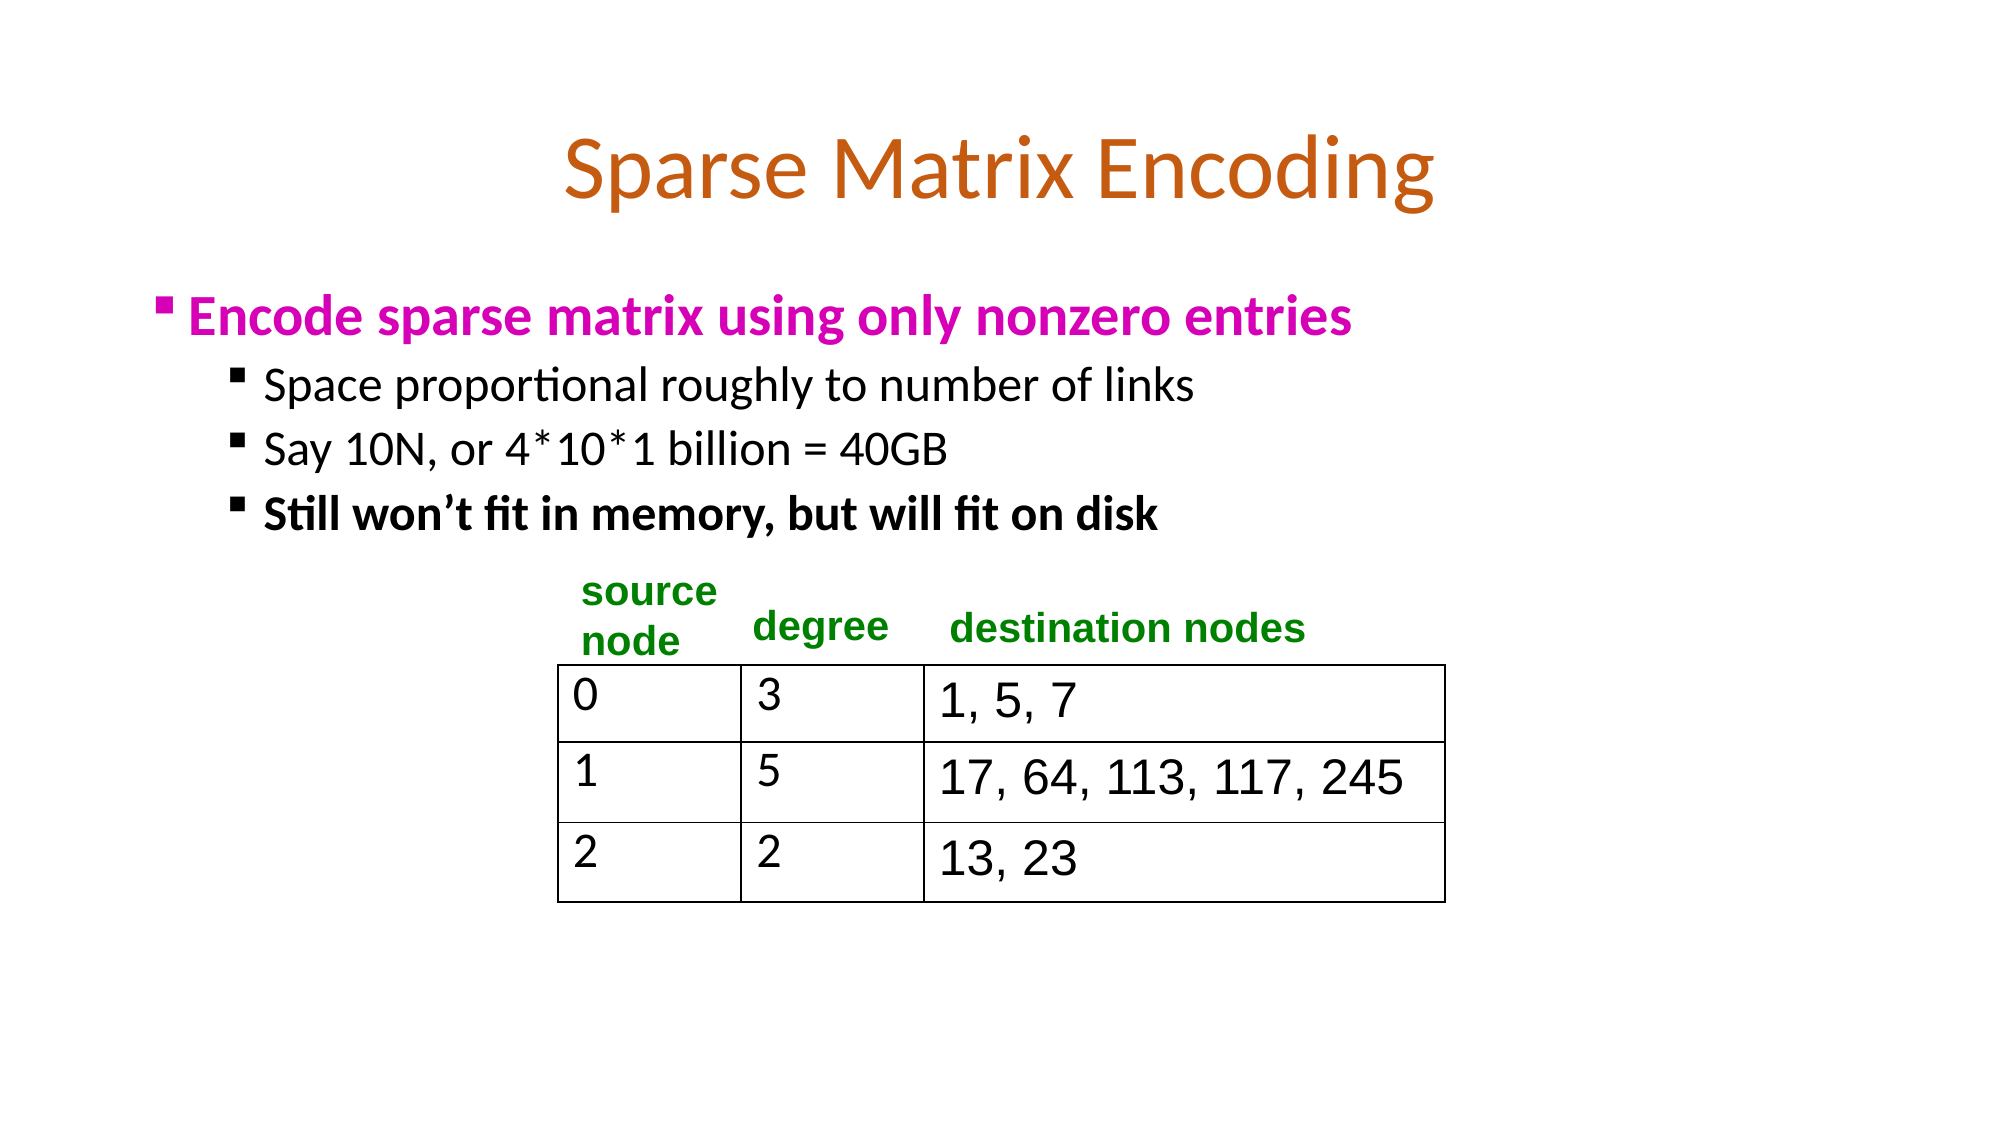

# Sparse Matrix Encoding
Encode sparse matrix using only nonzero entries
Space proportional roughly to number of links
Say 10N, or 4*10*1 billion = 40GB
Still won’t fit in memory, but will fit on disk
source
node
degree
destination nodes
| 0 | 3 | 1, 5, 7 |
| --- | --- | --- |
| 1 | 5 | 17, 64, 113, 117, 245 |
| 2 | 2 | 13, 23 |